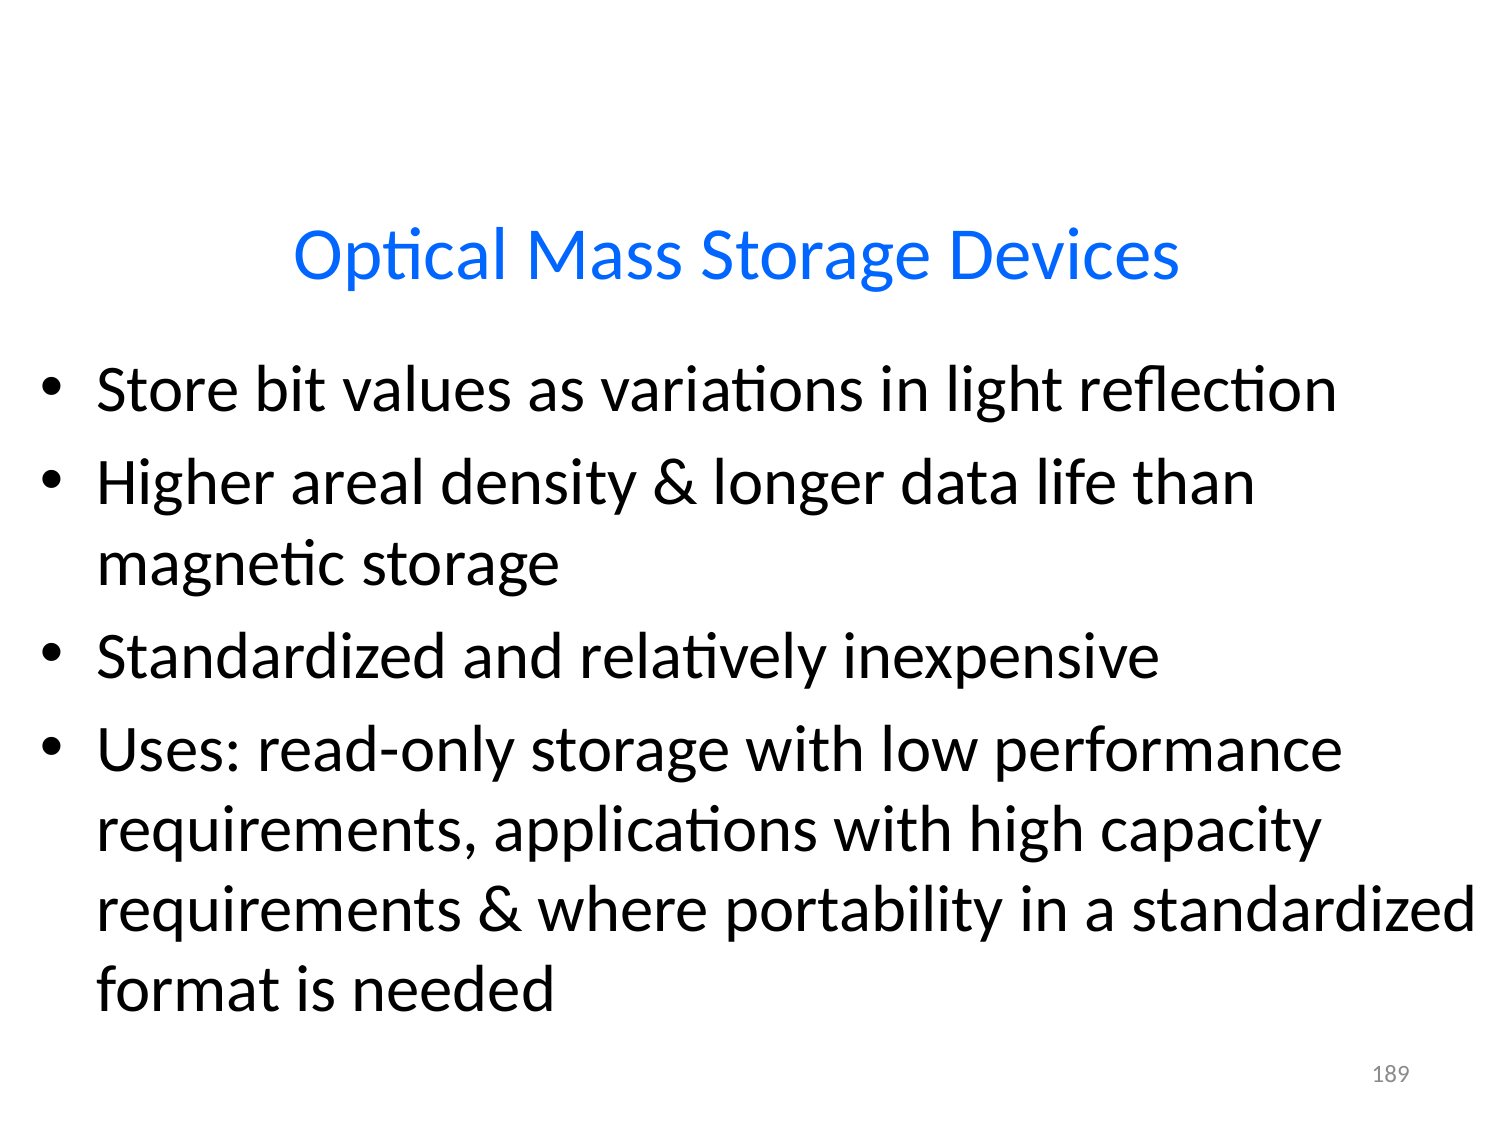

# Optical Mass Storage Devices
Store bit values as variations in light reflection
Higher areal density & longer data life than magnetic storage
Standardized and relatively inexpensive
Uses: read-only storage with low performance requirements, applications with high capacity requirements & where portability in a standardized format is needed
189